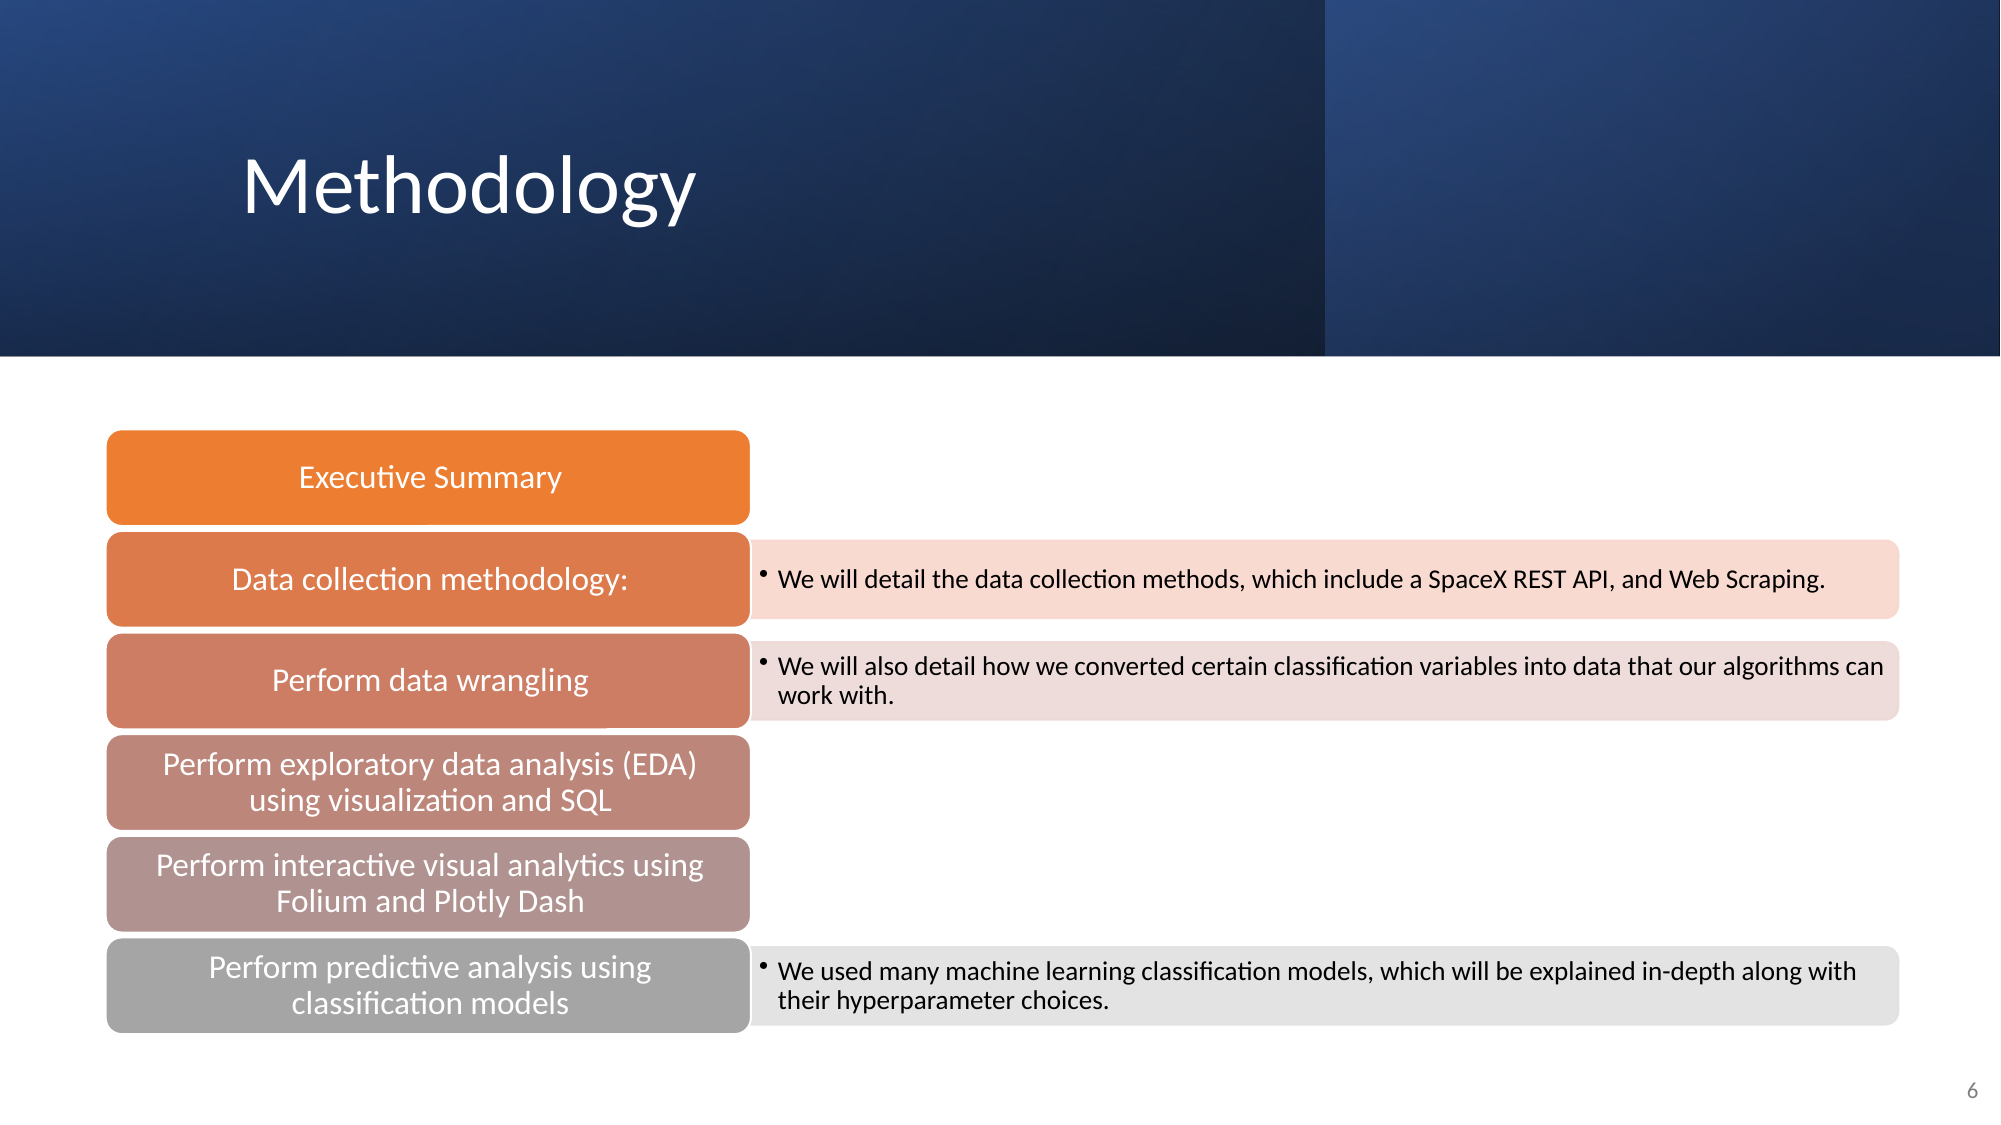

Methodology
Executive Summary
We will detail the data collection methods, which include a SpaceX REST API, and Web Scraping.
Data collection methodology:
We will also detail how we converted certain classification variables into data that our algorithms can work with.
Perform data wrangling
Perform exploratory data analysis (EDA) using visualization and SQL
Perform interactive visual analytics using Folium and Plotly Dash
We used many machine learning classification models, which will be explained in-depth along with their hyperparameter choices.
Perform predictive analysis using classification models
6